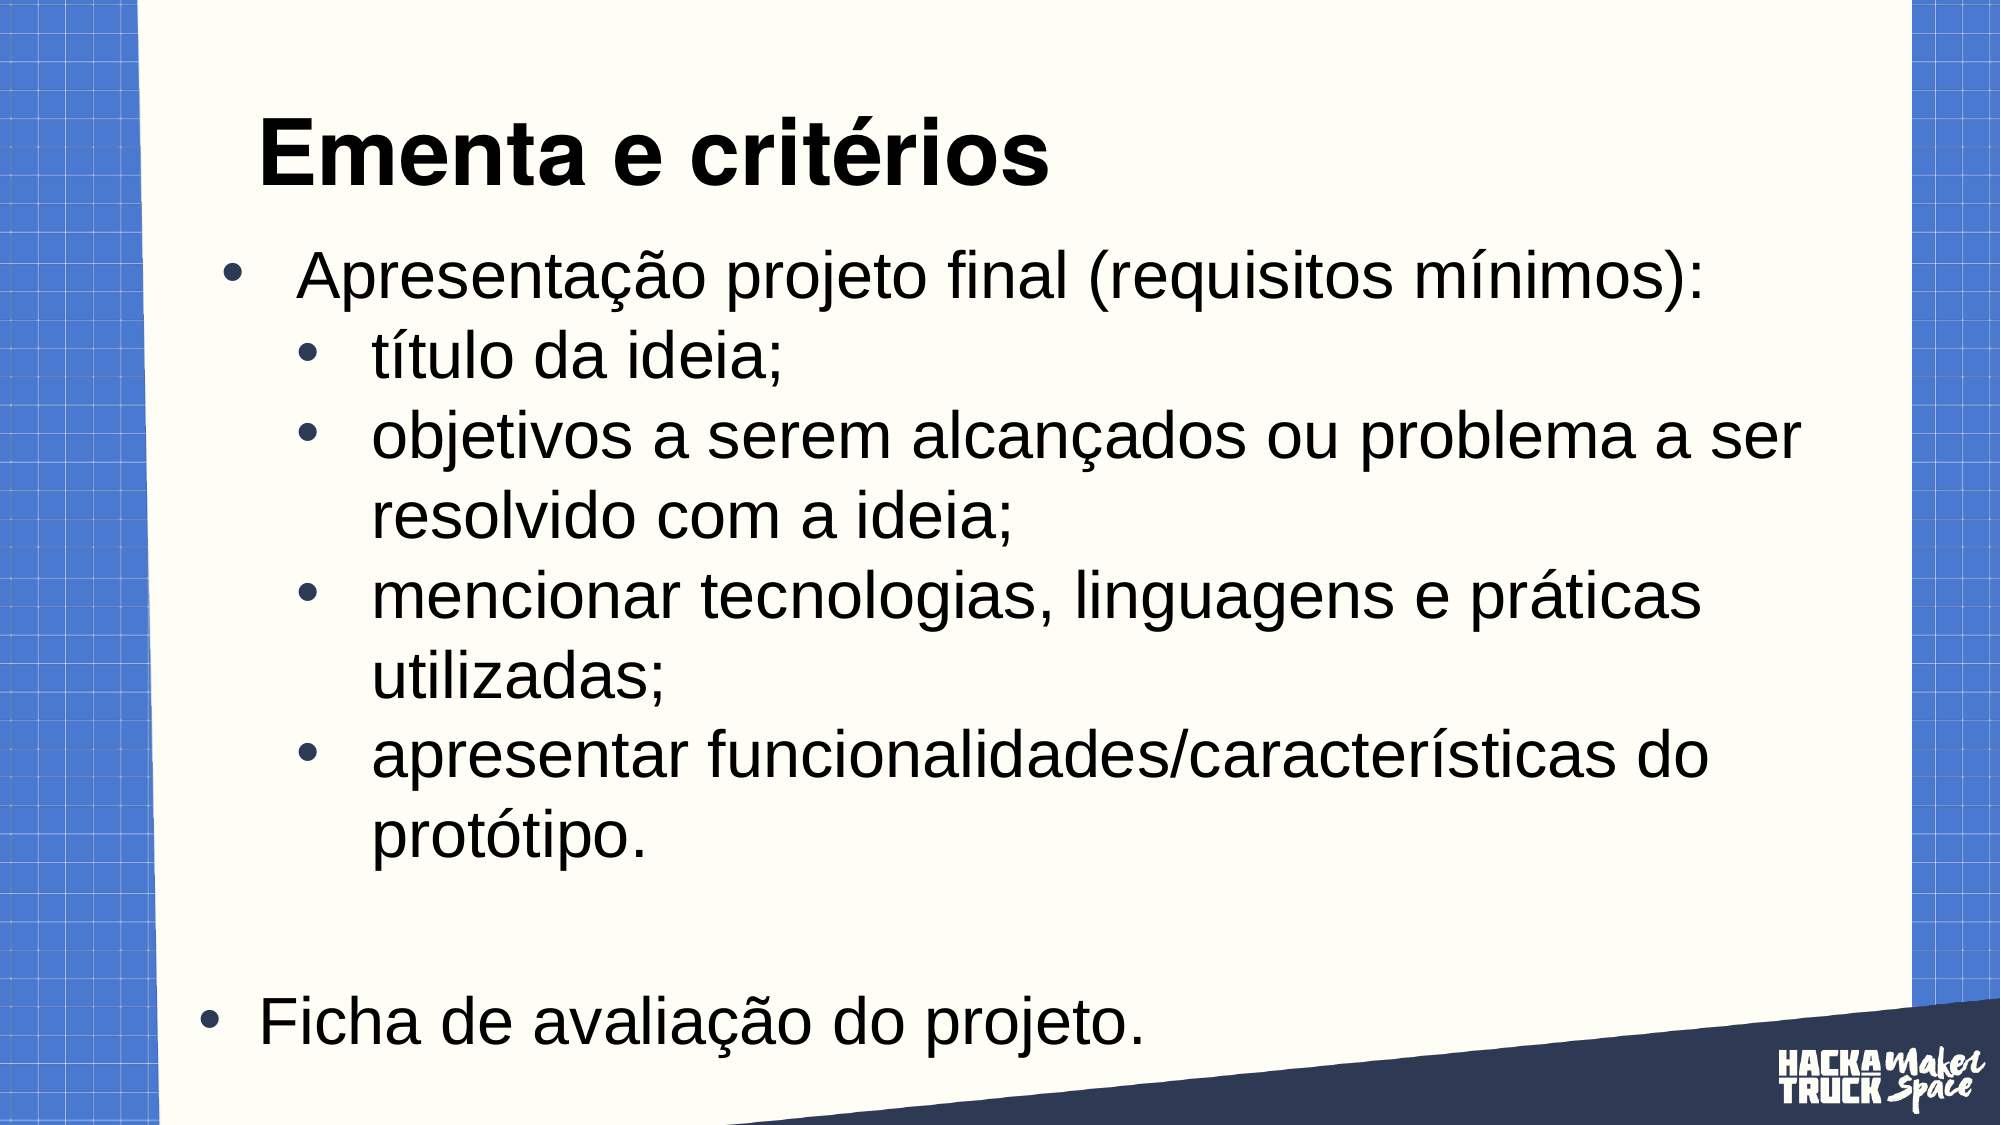

# Ementa e critérios
Apresentação projeto final (requisitos mínimos):
título da ideia;
objetivos a serem alcançados ou problema a ser resolvido com a ideia;
mencionar tecnologias, linguagens e práticas utilizadas;
apresentar funcionalidades/características do protótipo.

Ficha de avaliação do projeto.